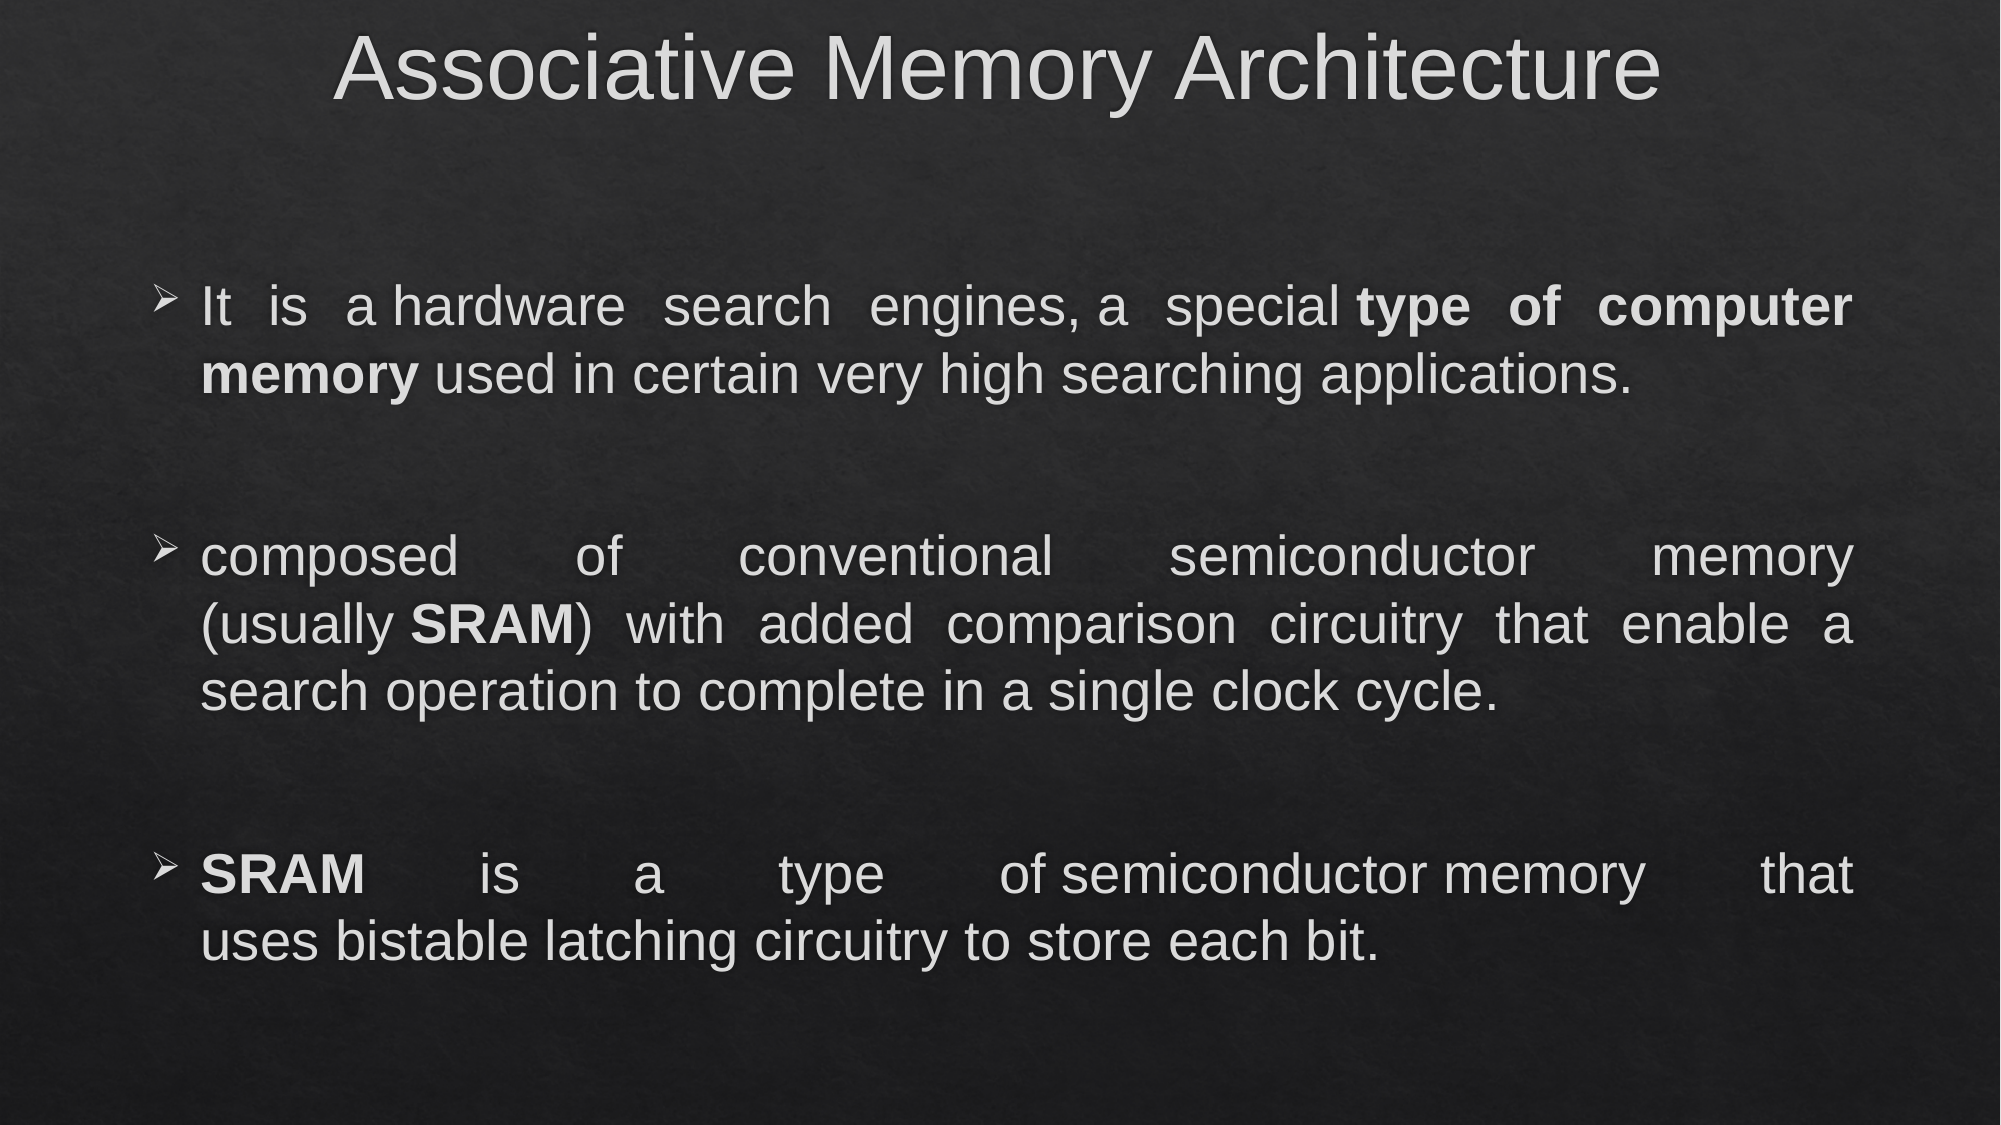

Associative Memory Architecture
It is a hardware search engines, a special type of computer memory used in certain very high searching applications.

composed of conventional semiconductor memory (usually SRAM) with added comparison circuitry that enable a search operation to complete in a single clock cycle.

SRAM is a type of semiconductor memory that uses bistable latching circuitry to store each bit.